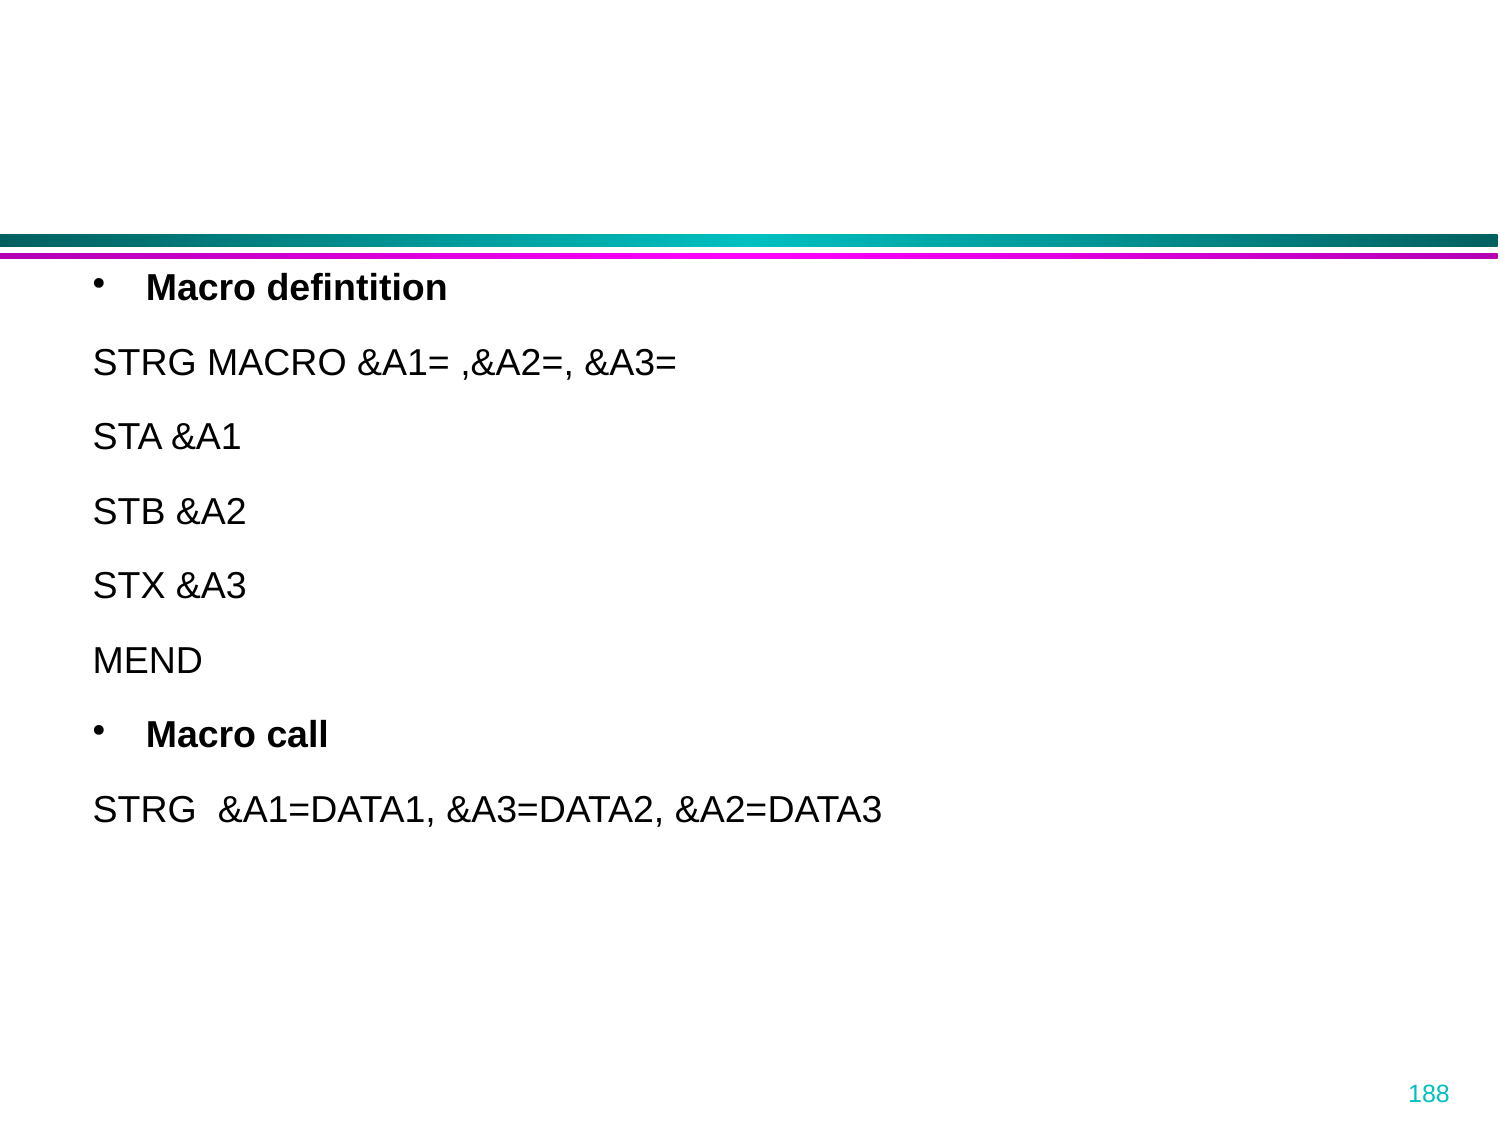

Macro defintition
STRG MACRO &A1= ,&A2=, &A3=
STA &A1
STB &A2
STX &A3
MEND
Macro call
STRG  &A1=DATA1, &A3=DATA2, &A2=DATA3